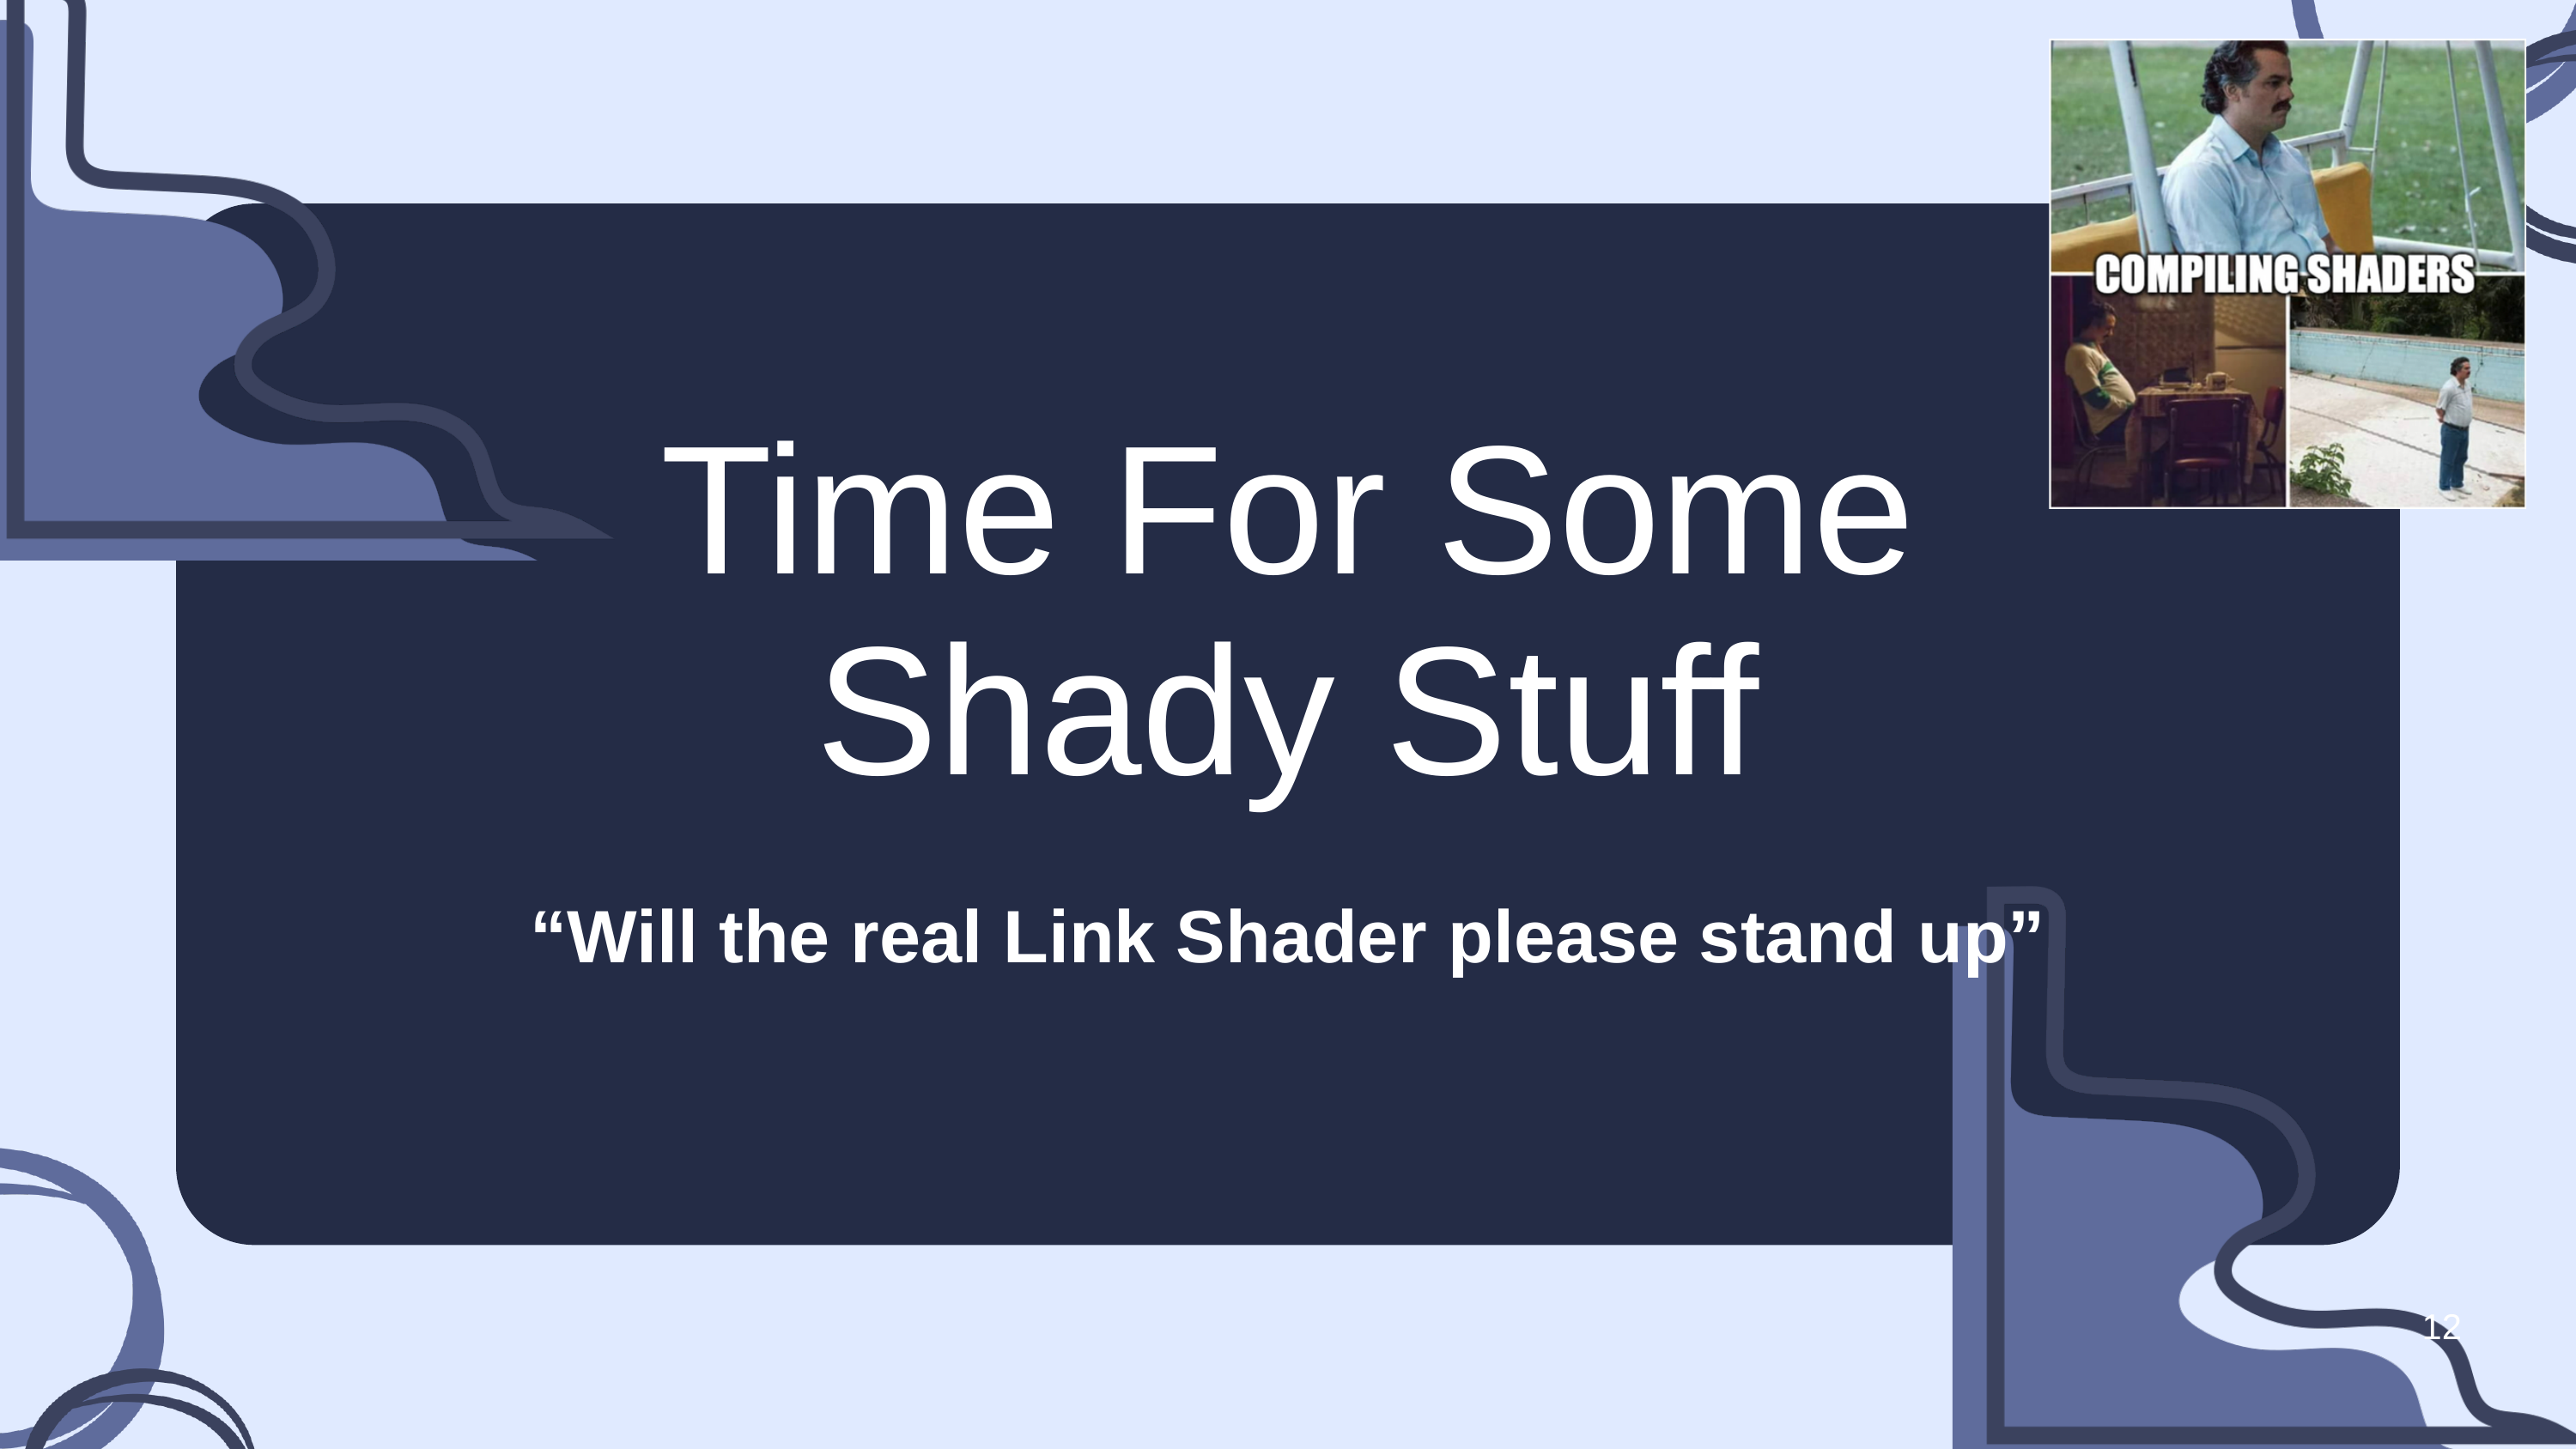

Time For Some Shady Stuff
“Will the real Link Shader please stand up”

12